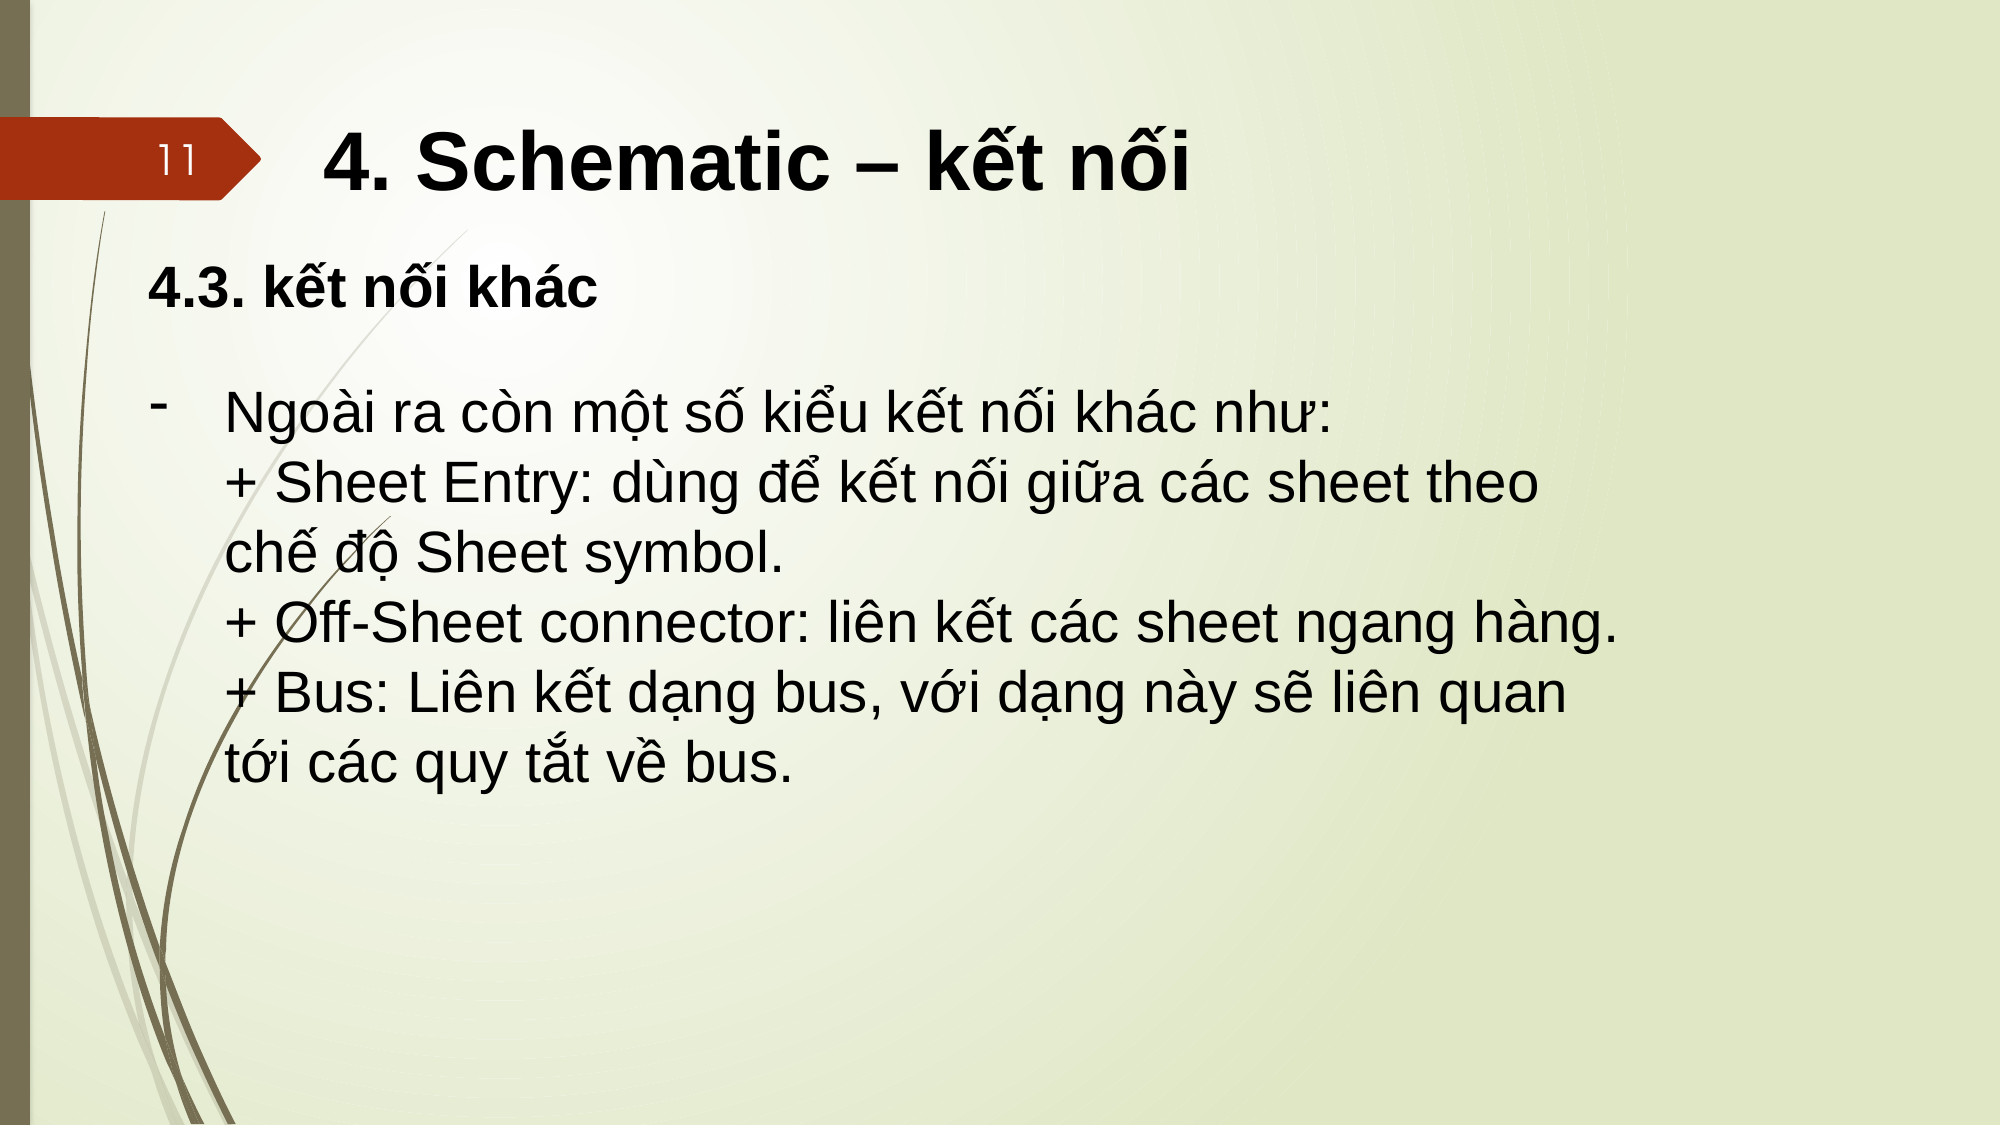

4. Schematic – kết nối
11
4.3. kết nối khác
Ngoài ra còn một số kiểu kết nối khác như:
+ Sheet Entry: dùng để kết nối giữa các sheet theo chế độ Sheet symbol.
+ Off-Sheet connector: liên kết các sheet ngang hàng.
+ Bus: Liên kết dạng bus, với dạng này sẽ liên quan tới các quy tắt về bus.